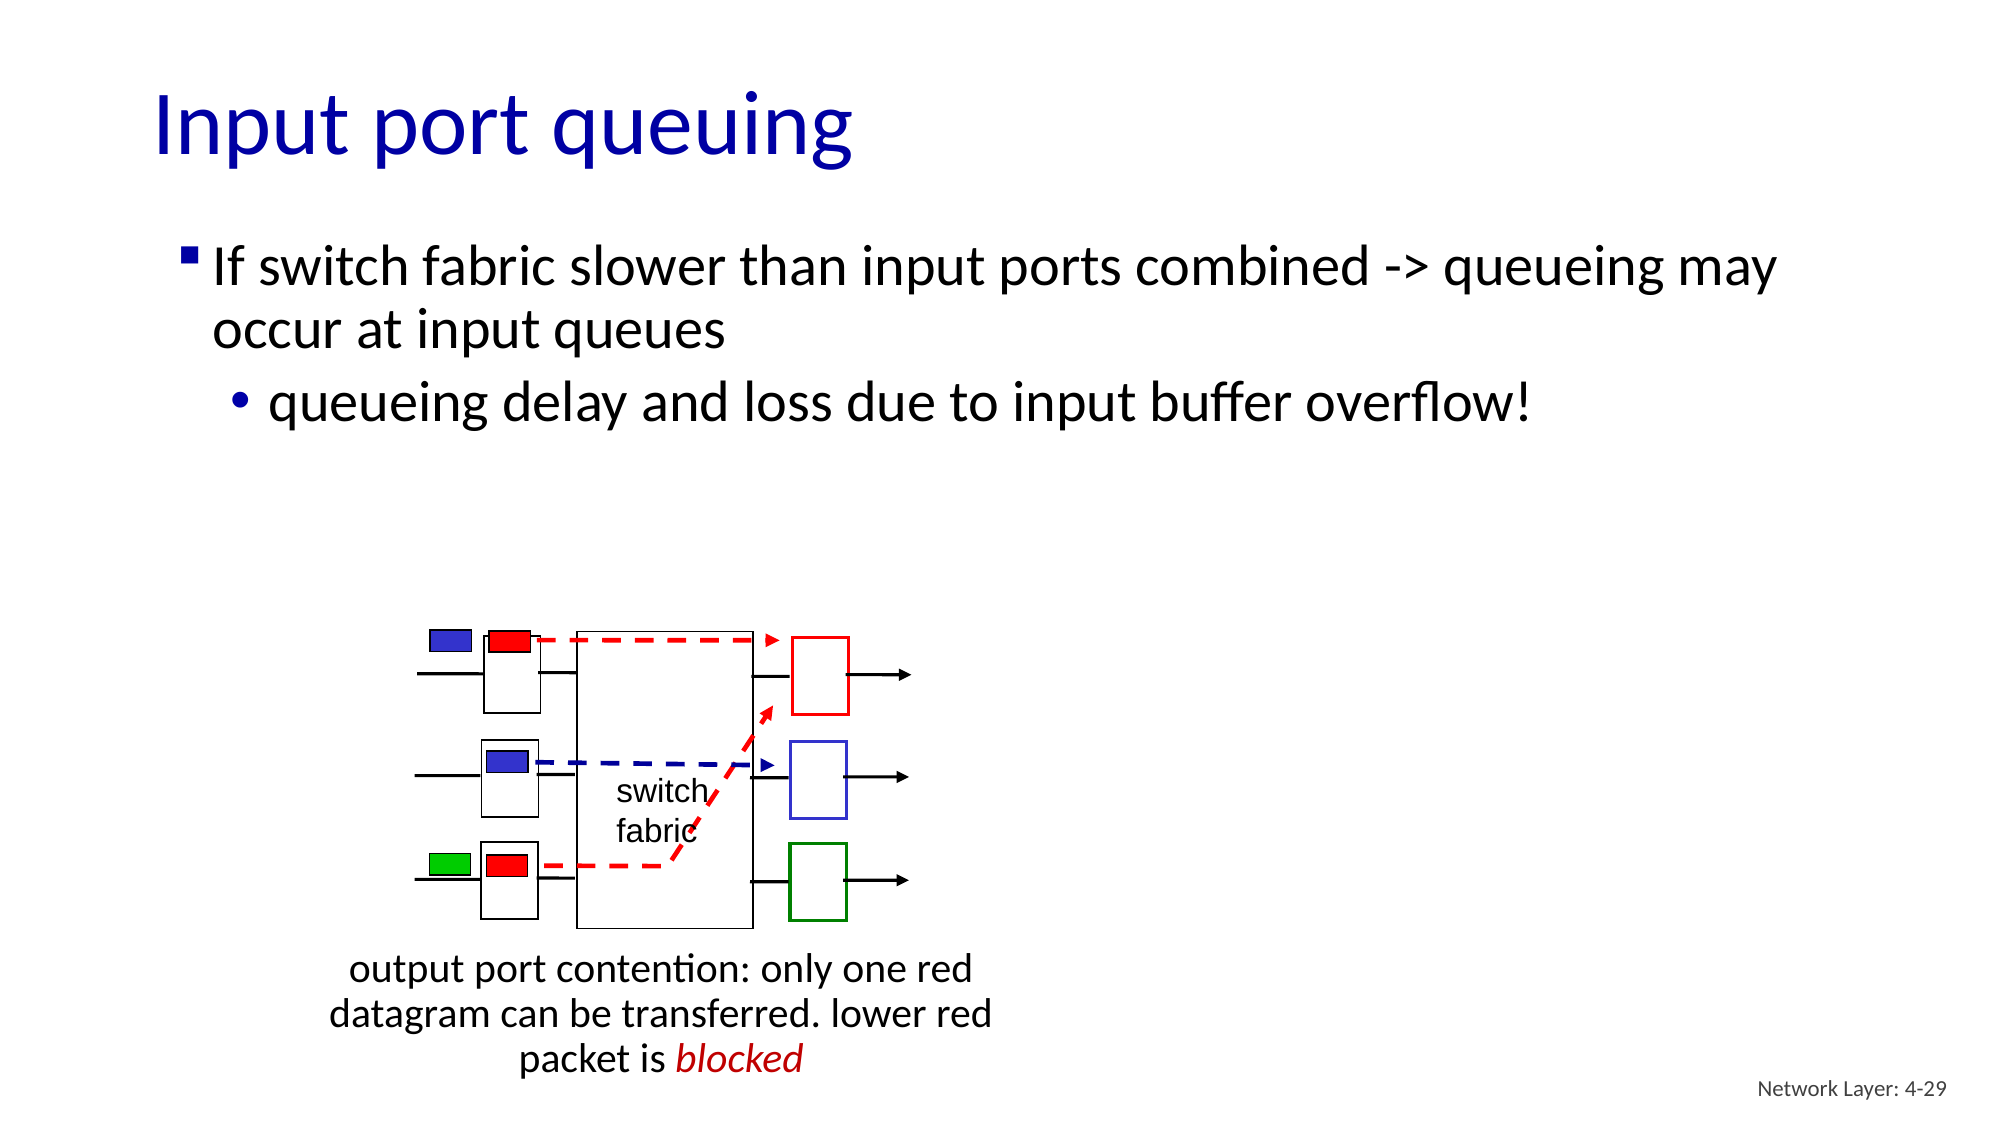

# Input port queuing
If switch fabric slower than input ports combined -> queueing may occur at input queues
queueing delay and loss due to input buffer overflow!

switch
fabric

output port contention: only one red datagram can be transferred. lower red packet is blocked
Network Layer: 4-29